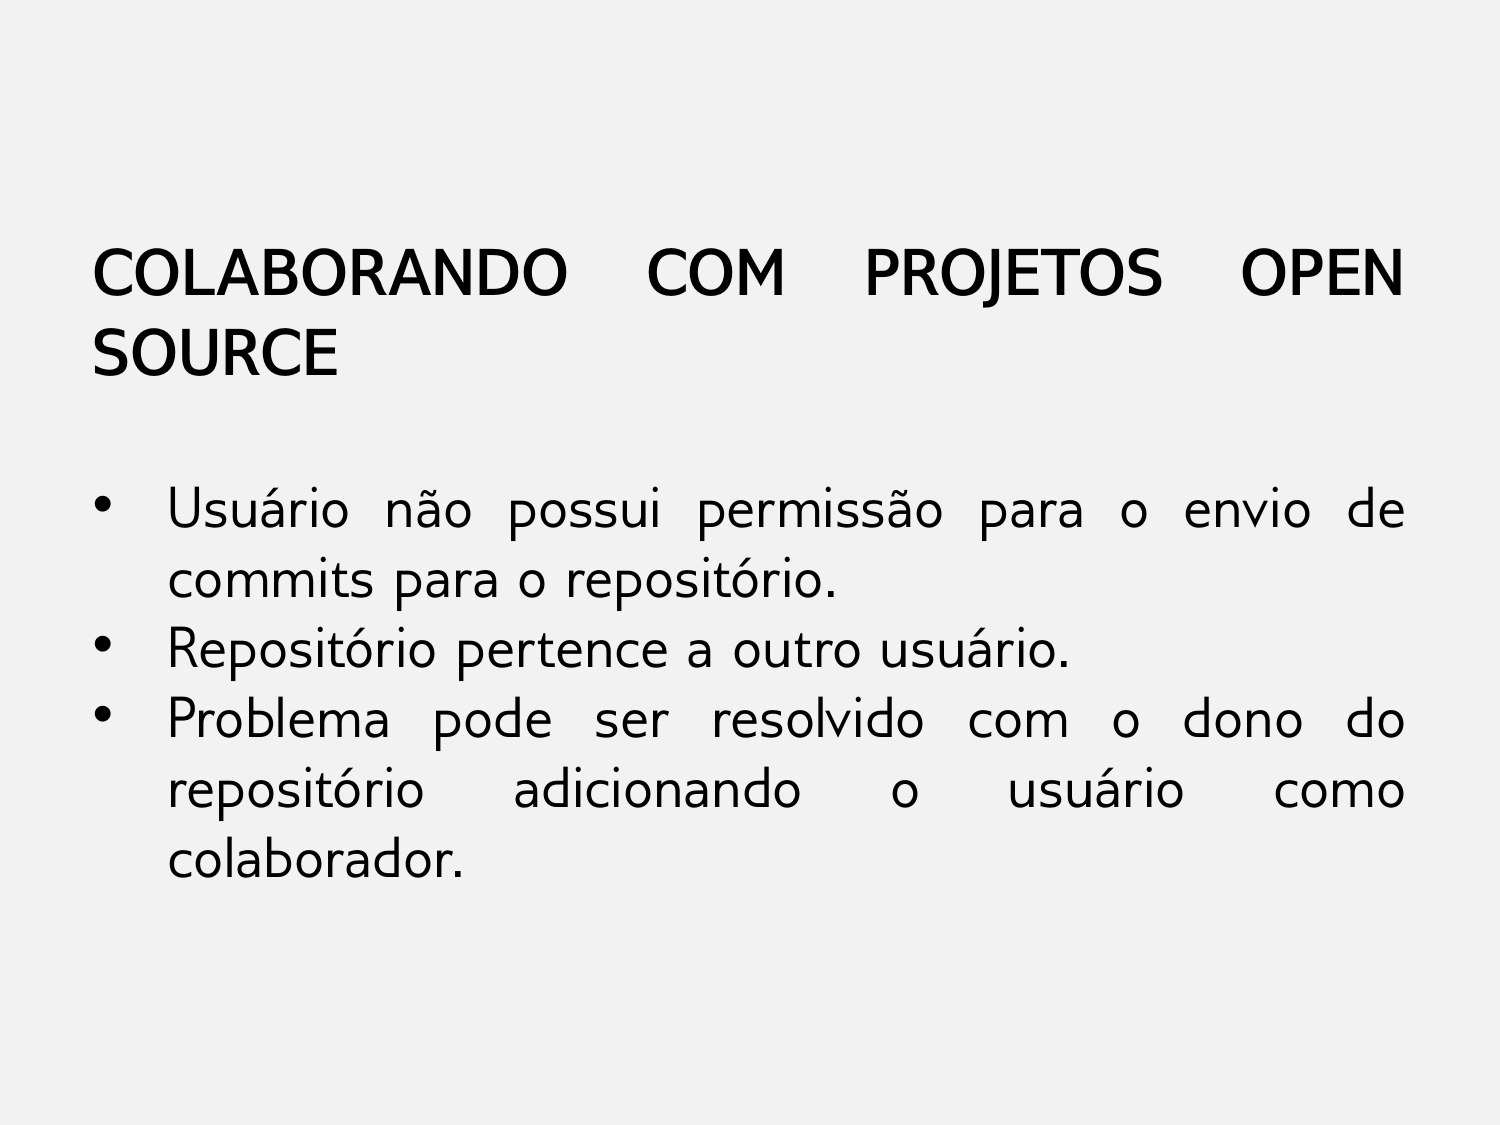

COLABORANDO COM PROJETOS OPEN SOURCE

Usuário não possui permissão para o envio de commits para o repositório.
Repositório pertence a outro usuário.
Problema pode ser resolvido com o dono do repositório adicionando o usuário como colaborador.